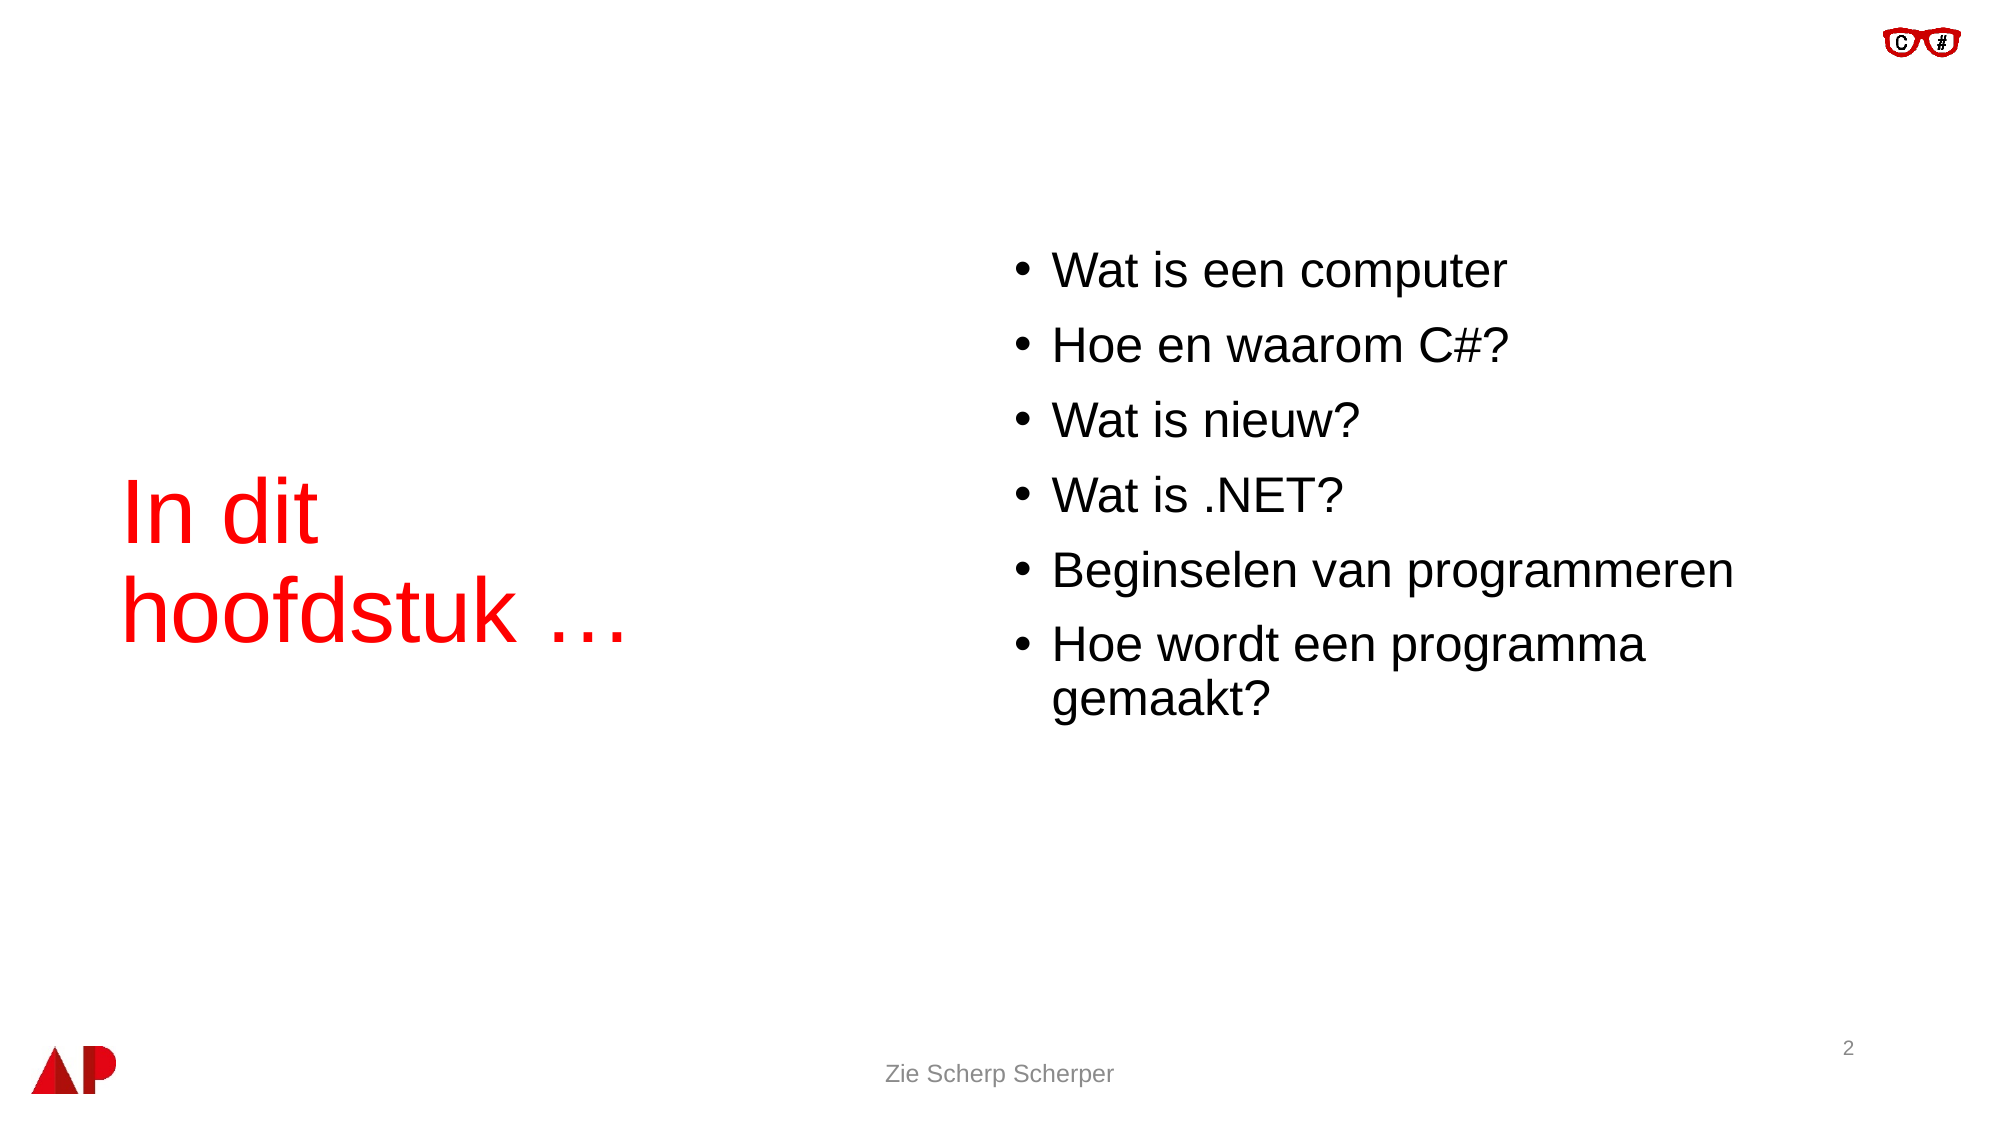

Wat is een computer
Hoe en waarom C#?
Wat is nieuw?
Wat is .NET?
Beginselen van programmeren
Hoe wordt een programma gemaakt?

# In dit hoofdstuk …
2
Zie Scherp Scherper